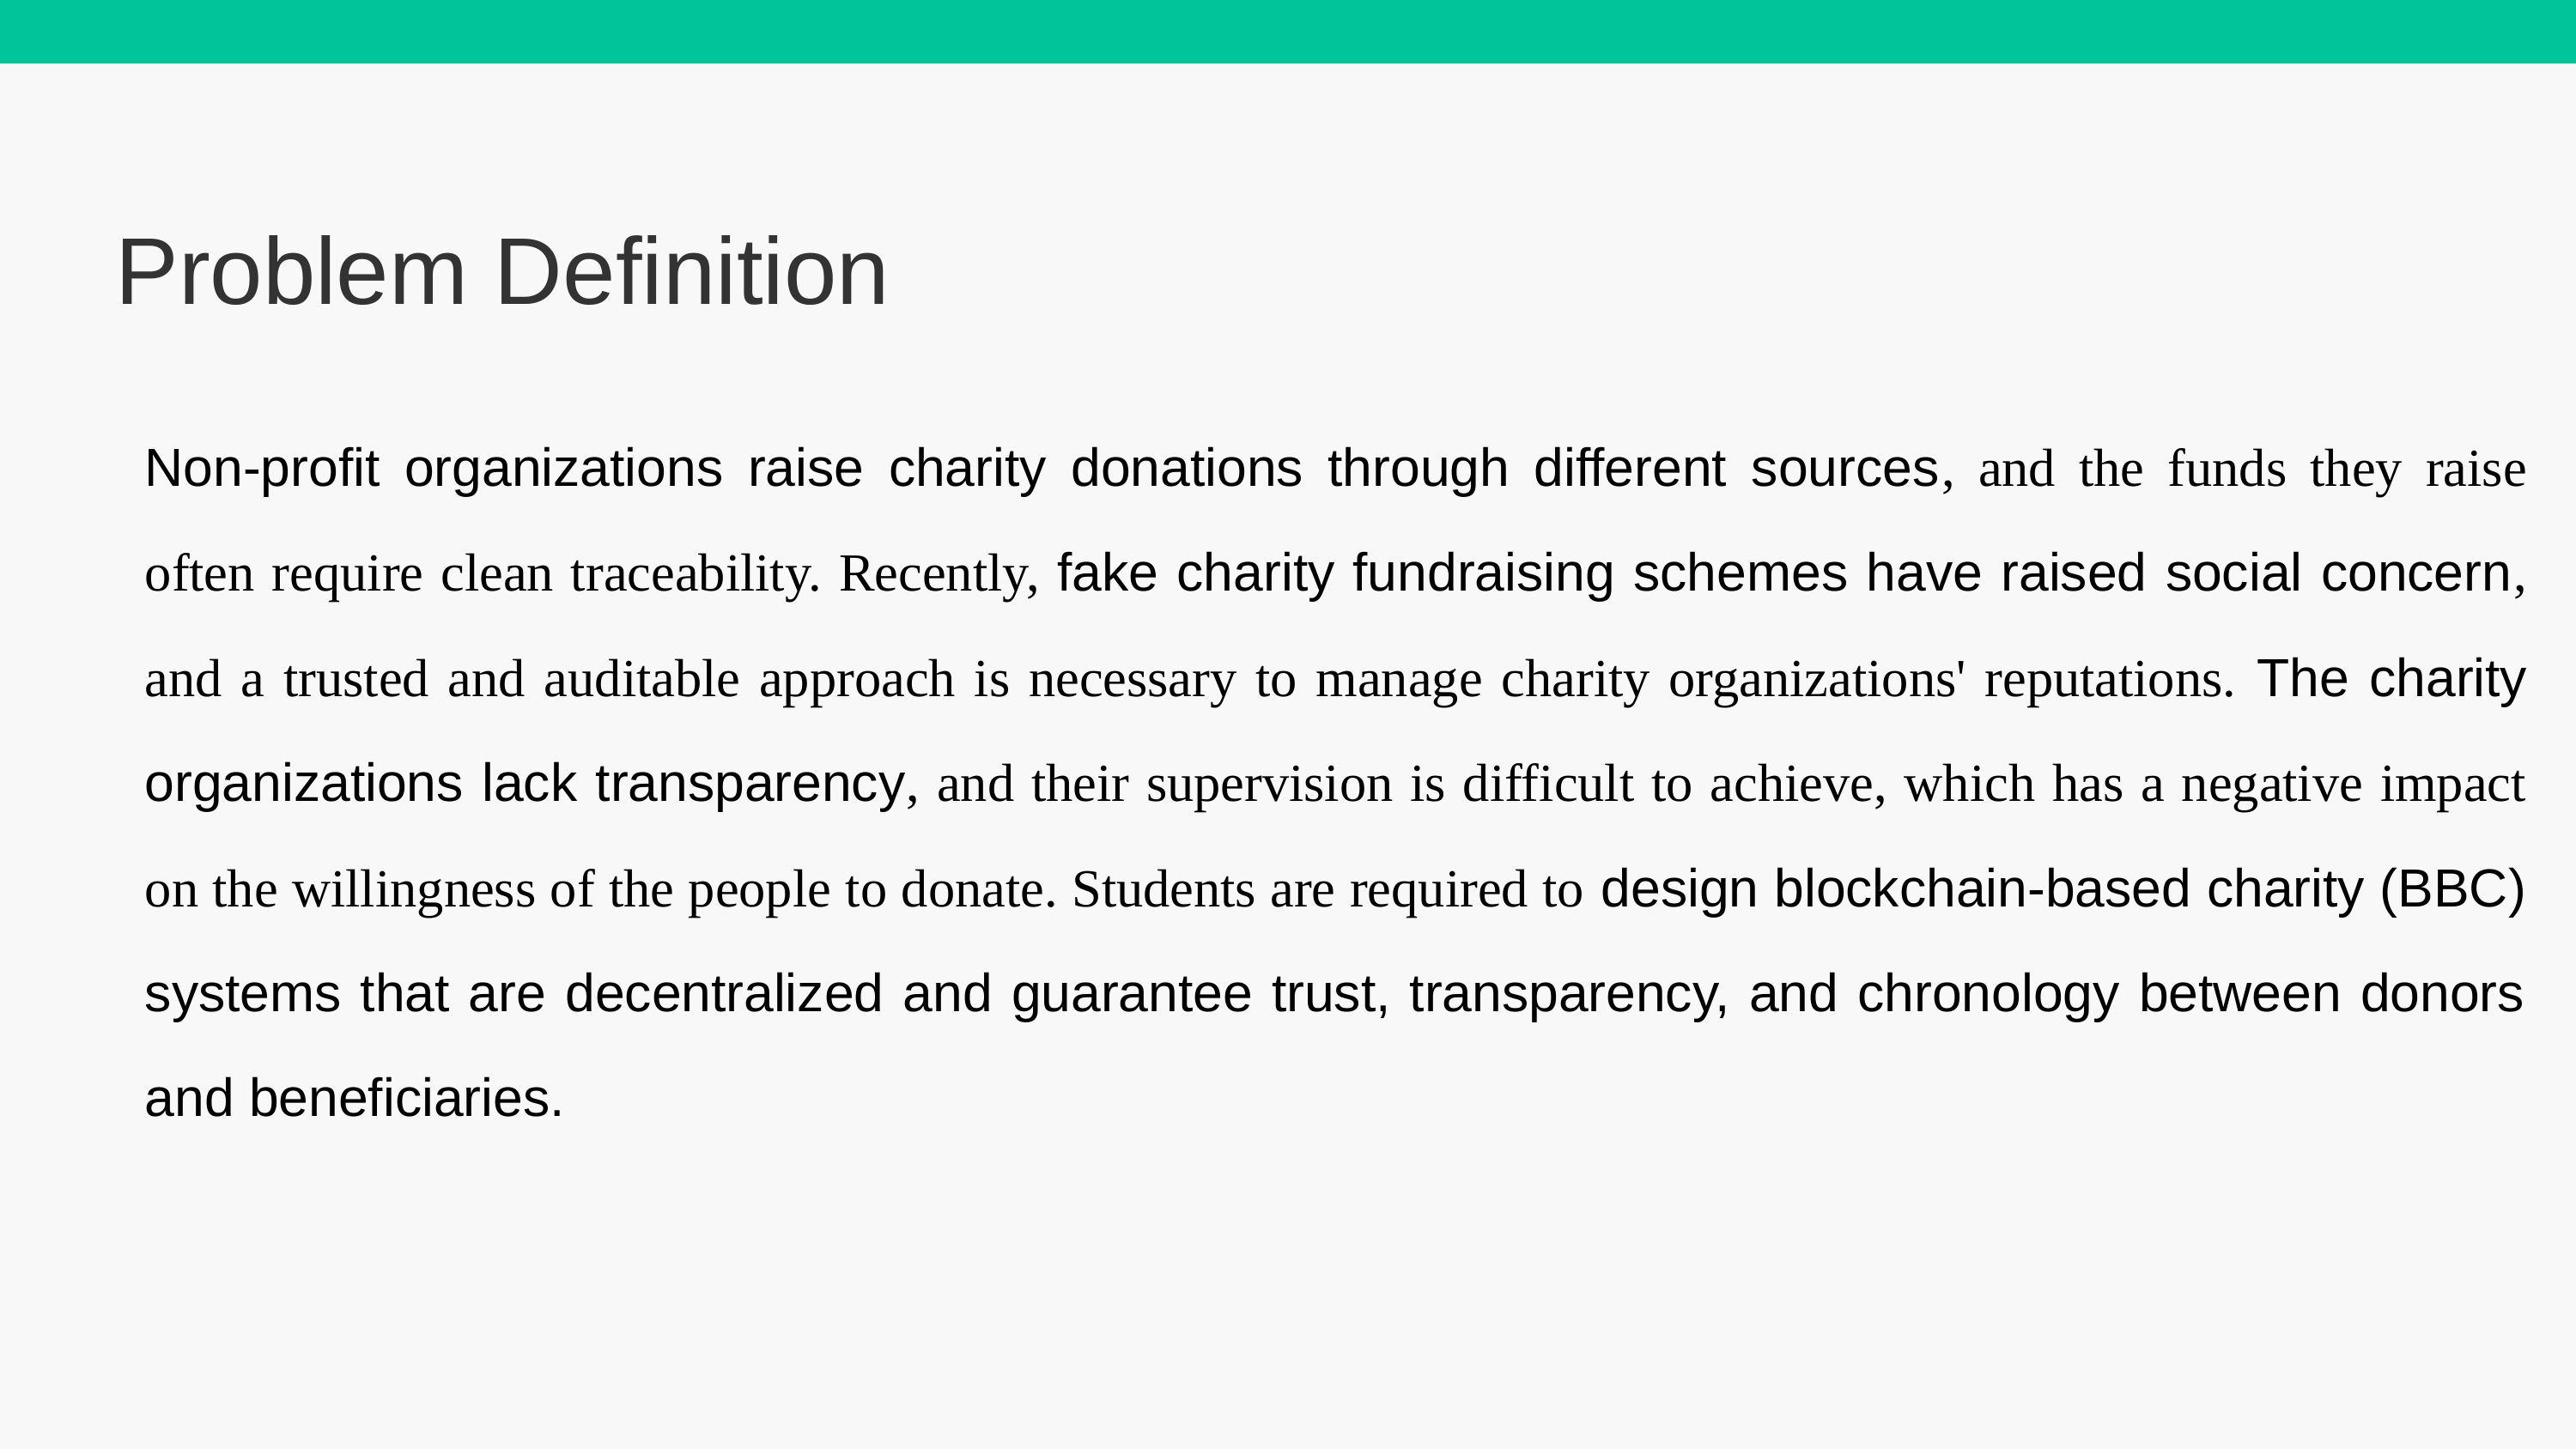

Problem Definition
Non-profit organizations raise charity donations through different sources, and the funds they raise often require clean traceability. Recently, fake charity fundraising schemes have raised social concern, and a trusted and auditable approach is necessary to manage charity organizations' reputations. The charity organizations lack transparency, and their supervision is difficult to achieve, which has a negative impact on the willingness of the people to donate. Students are required to design blockchain-based charity (BBC) systems that are decentralized and guarantee trust, transparency, and chronology between donors and beneficiaries.